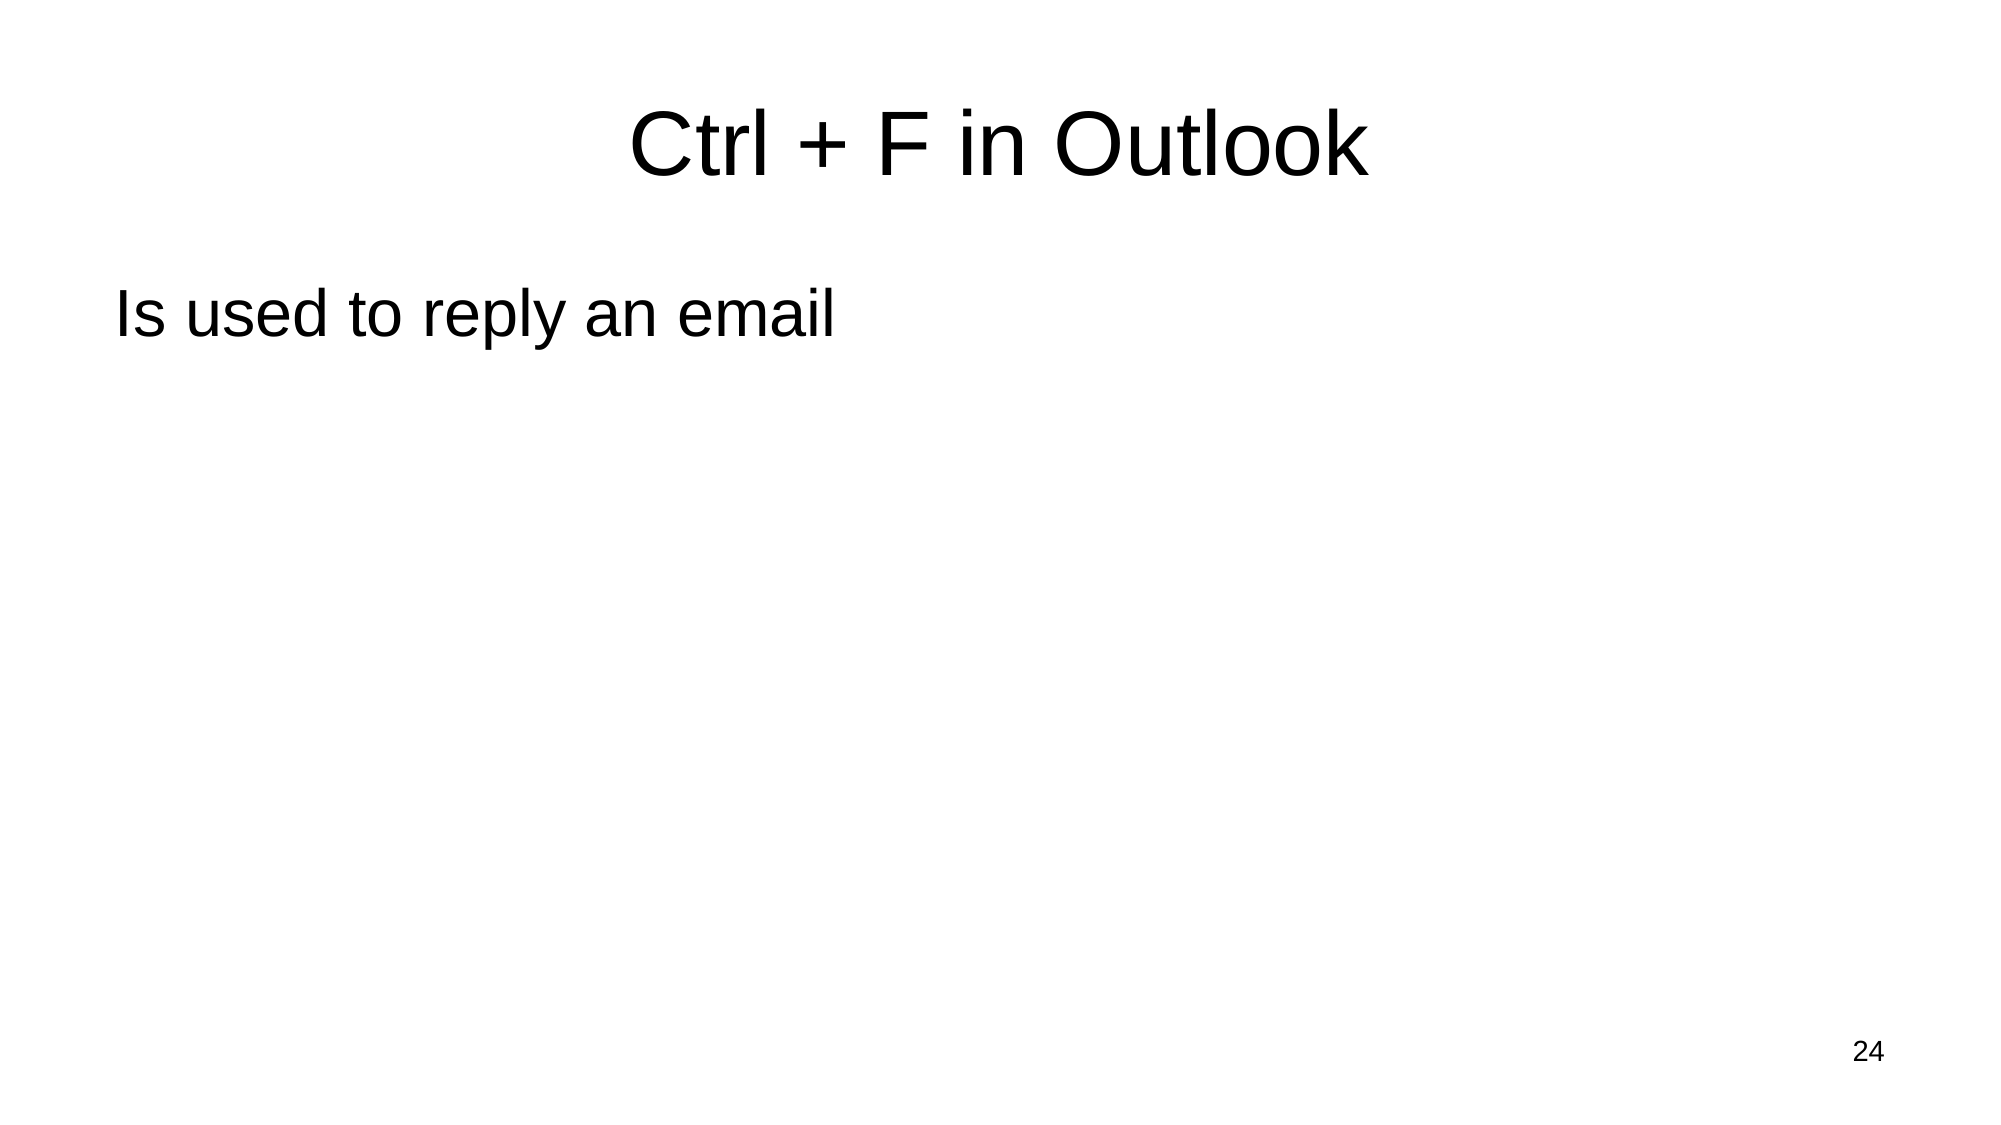

# Ctrl + F in Outlook
Is used to reply an email
24